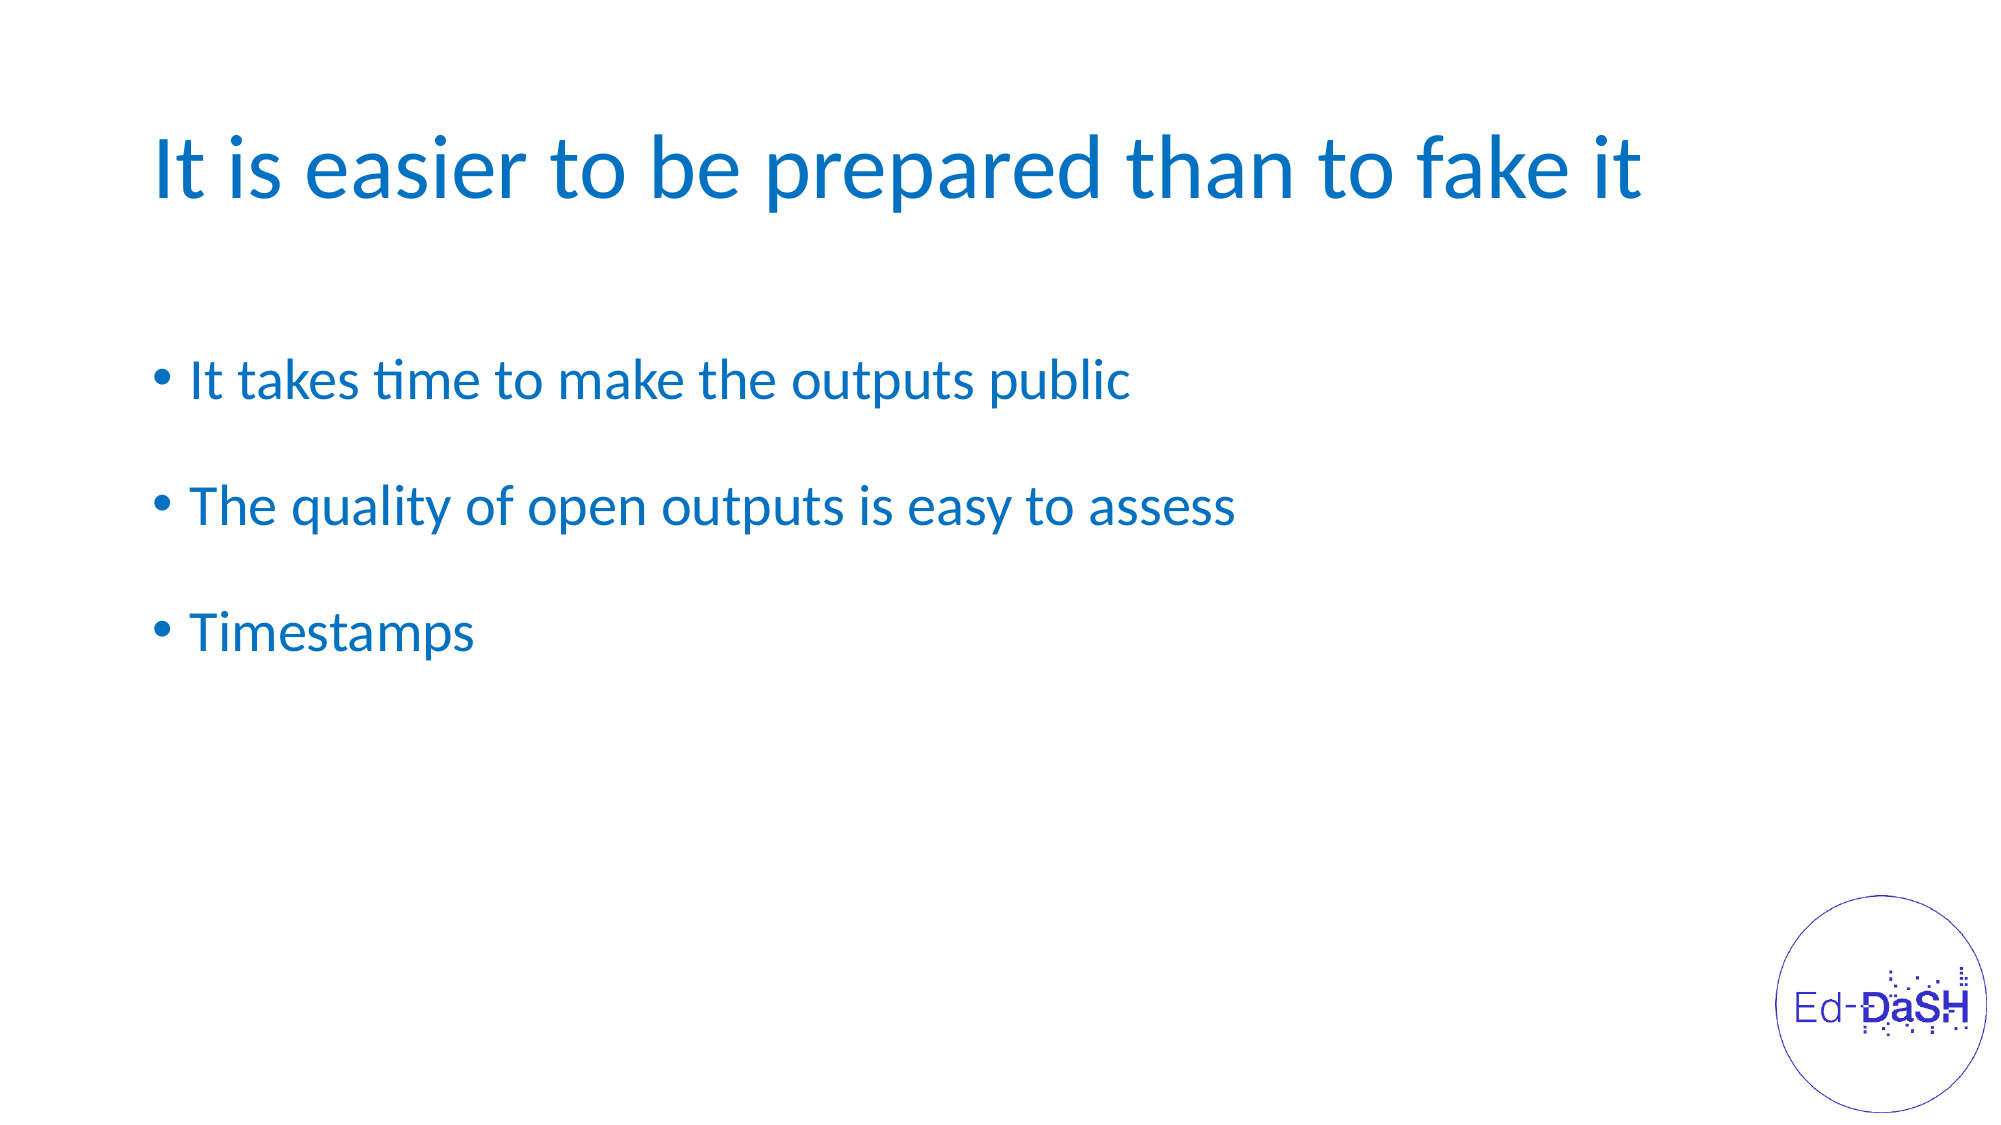

# It is easier to be prepared than to fake it
It takes time to make the outputs public
The quality of open outputs is easy to assess
Timestamps